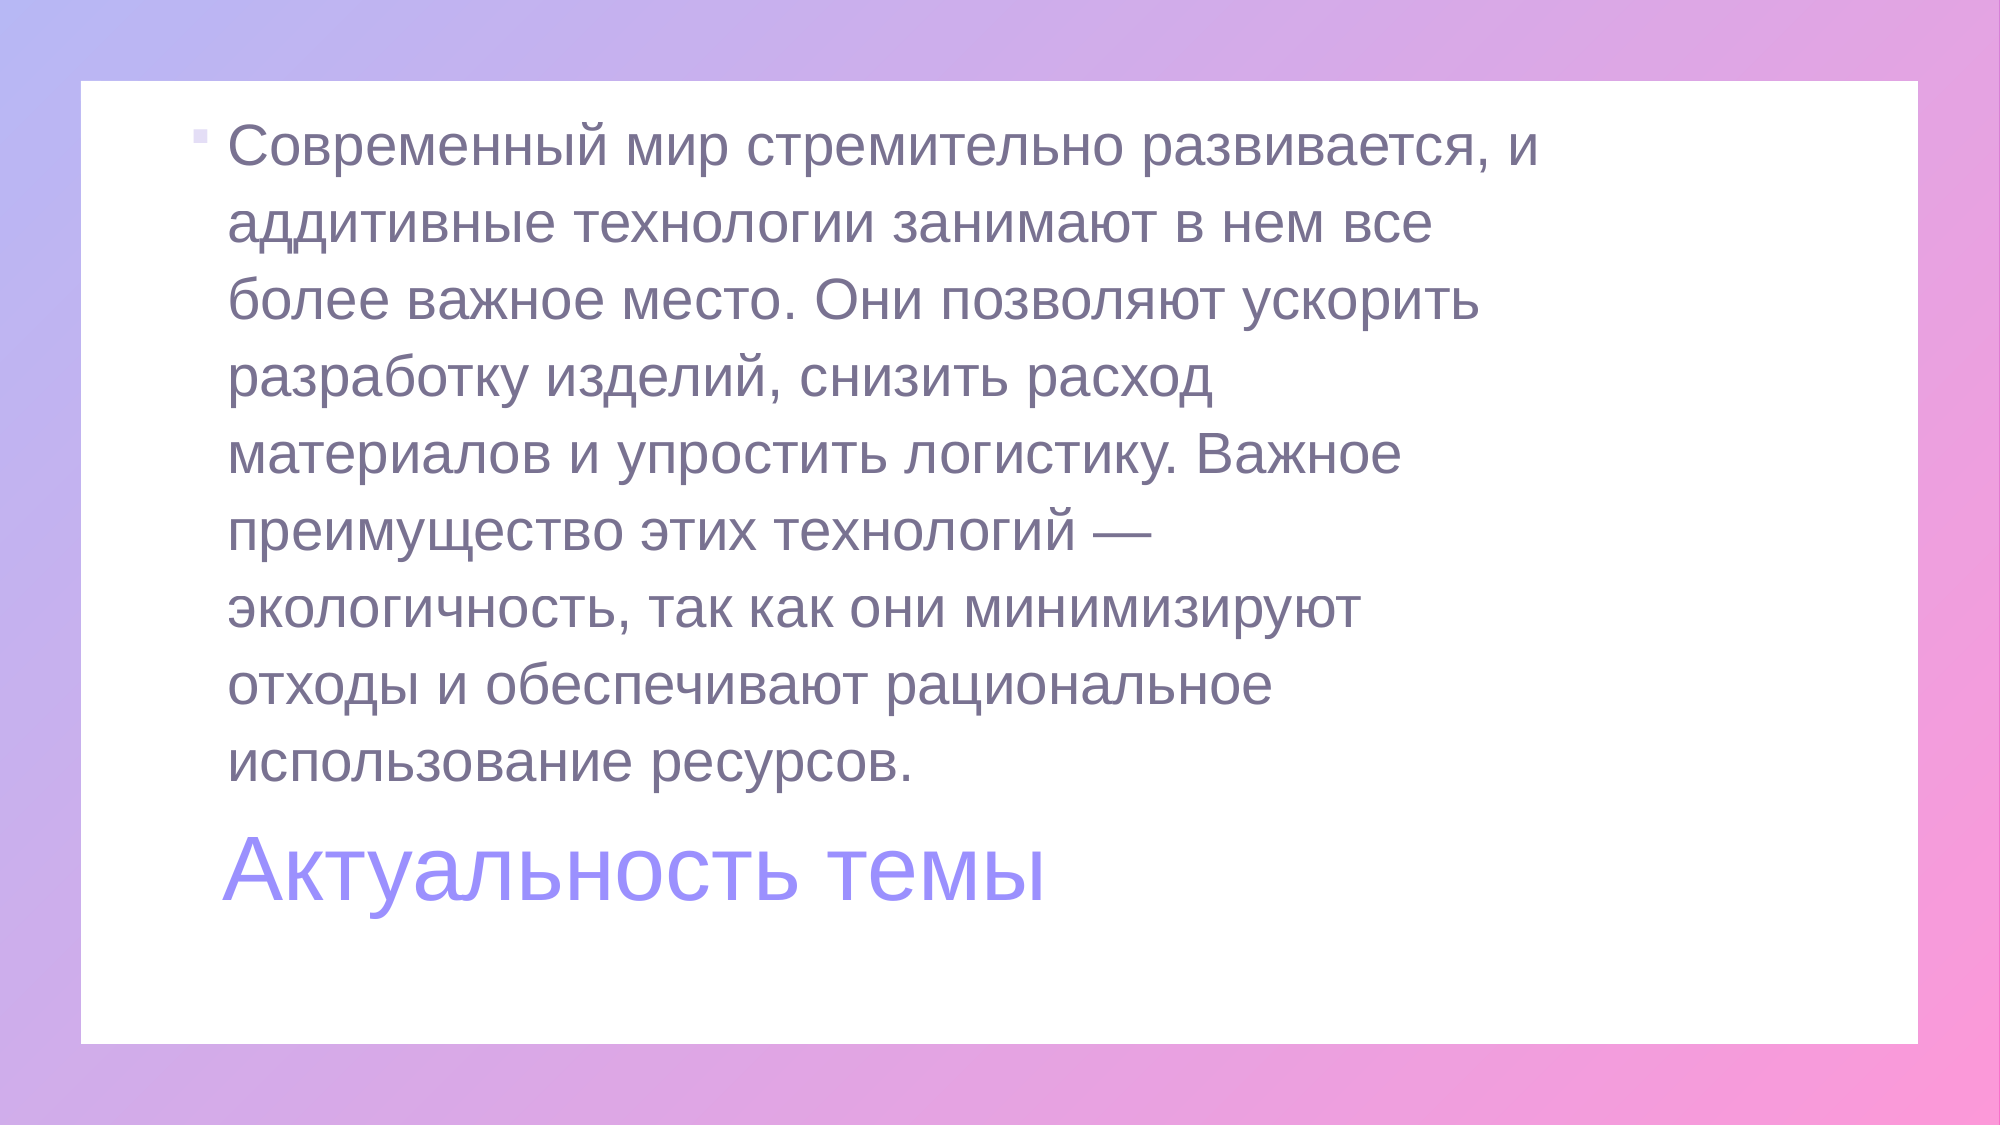

Современный мир стремительно развивается, и аддитивные технологии занимают в нем все более важное место. Они позволяют ускорить разработку изделий, снизить расход материалов и упростить логистику. Важное преимущество этих технологий — экологичность, так как они минимизируют отходы и обеспечивают рациональное использование ресурсов.

# Актуальность темы